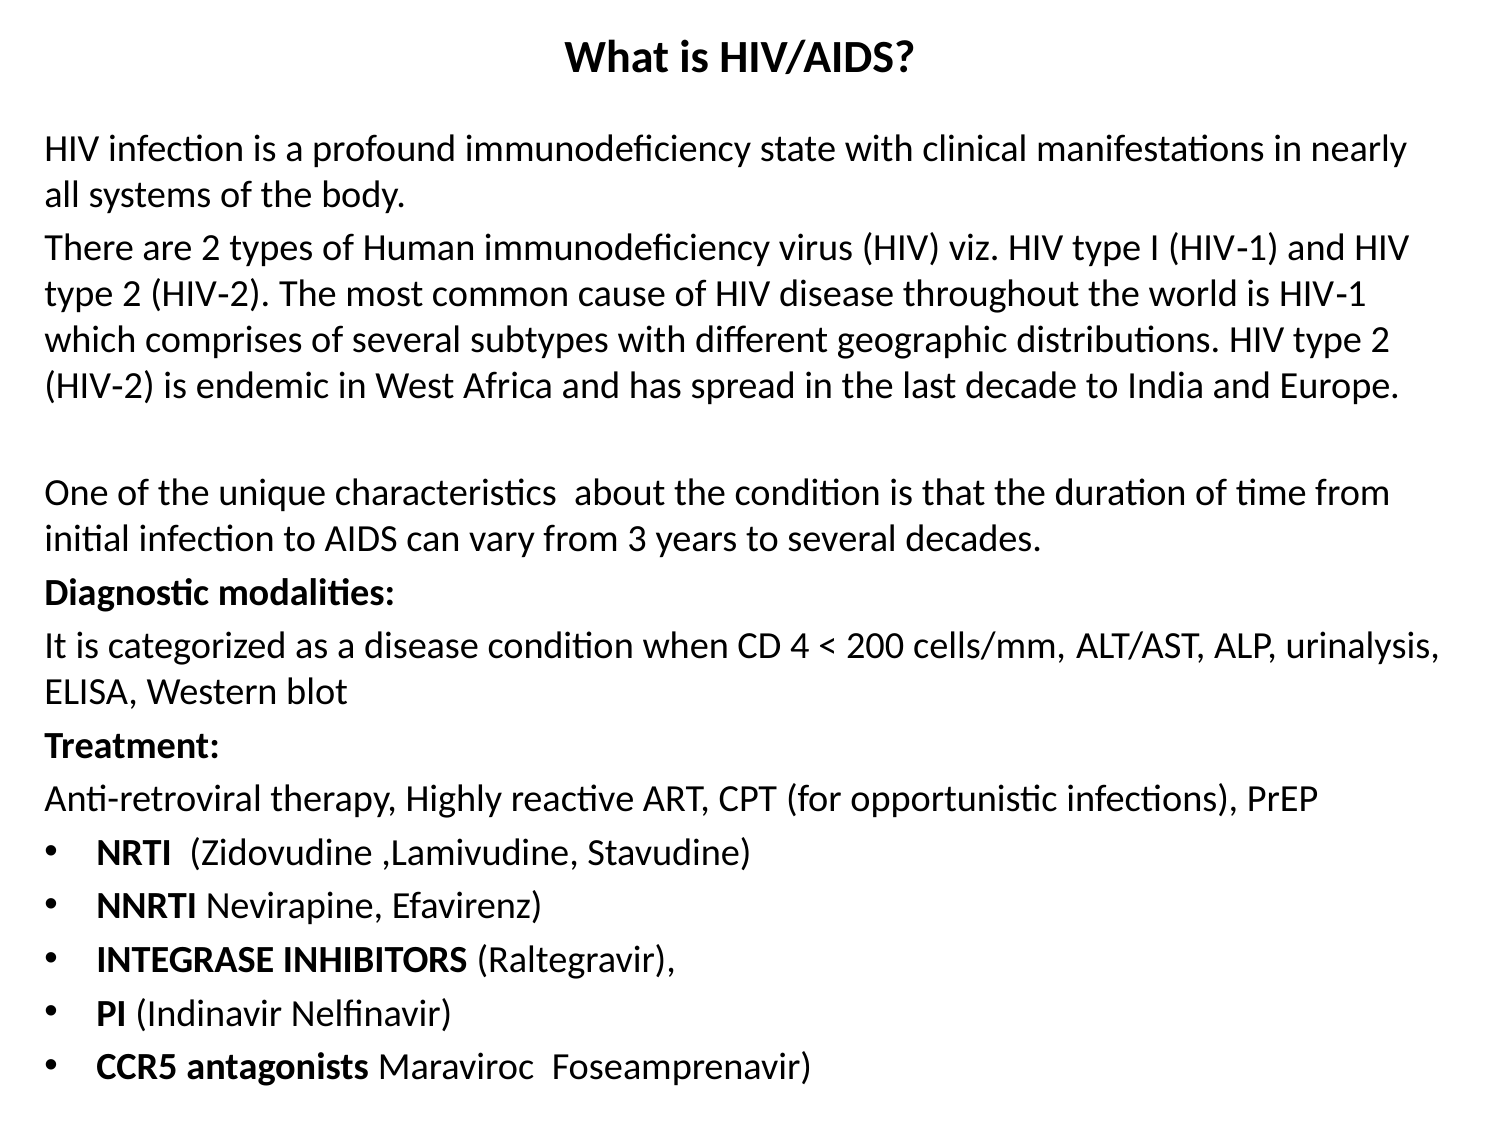

# What is HIV/AIDS?

HIV infection is a profound immunodeficiency state with clinical manifestations in nearly all systems of the body.
There are 2 types of Human immunodeficiency virus (HIV) viz. HIV type I (HIV‐1) and HIV type 2 (HIV‐2). The most common cause of HIV disease throughout the world is HIV‐1 which comprises of several subtypes with different geographic distributions. HIV type 2 (HIV‐2) is endemic in West Africa and has spread in the last decade to India and Europe.

One of the unique characteristics  about the condition is that the duration of time from initial infection to AIDS can vary from 3 years to several decades.
Diagnostic modalities:
It is categorized as a disease condition when CD 4 < 200 cells/mm, ALT/AST, ALP, urinalysis, ELISA, Western blot
Treatment:
Anti-retroviral therapy, Highly reactive ART, CPT (for opportunistic infections), PrEP
NRTI  (Zidovudine ,Lamivudine, Stavudine)
NNRTI Nevirapine, Efavirenz)
INTEGRASE INHIBITORS (Raltegravir),
PI (Indinavir Nelfinavir)
CCR5 antagonists Maraviroc  Foseamprenavir)